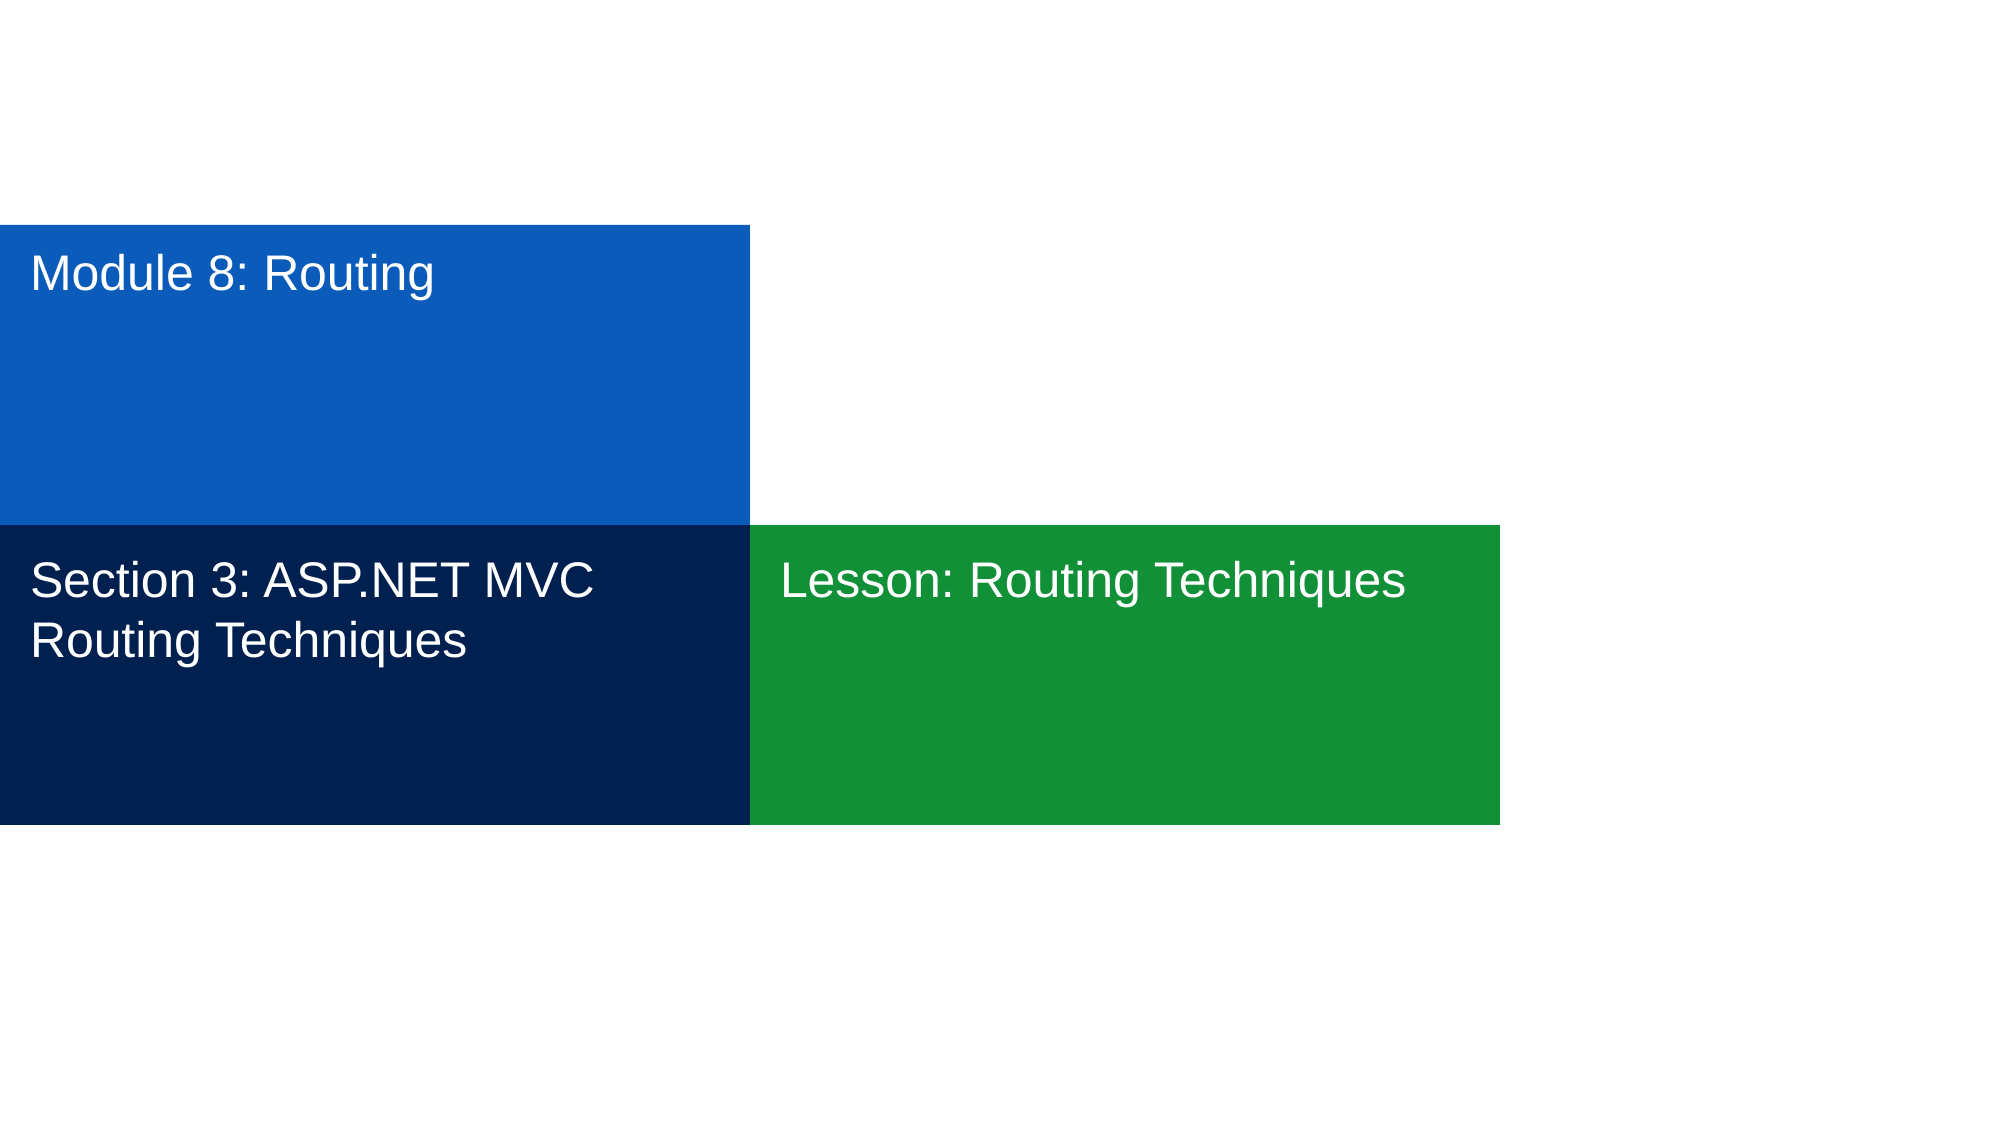

# Module 8: Routing
Section 3: ASP.NET MVC Routing Techniques
Lesson: Routing Techniques